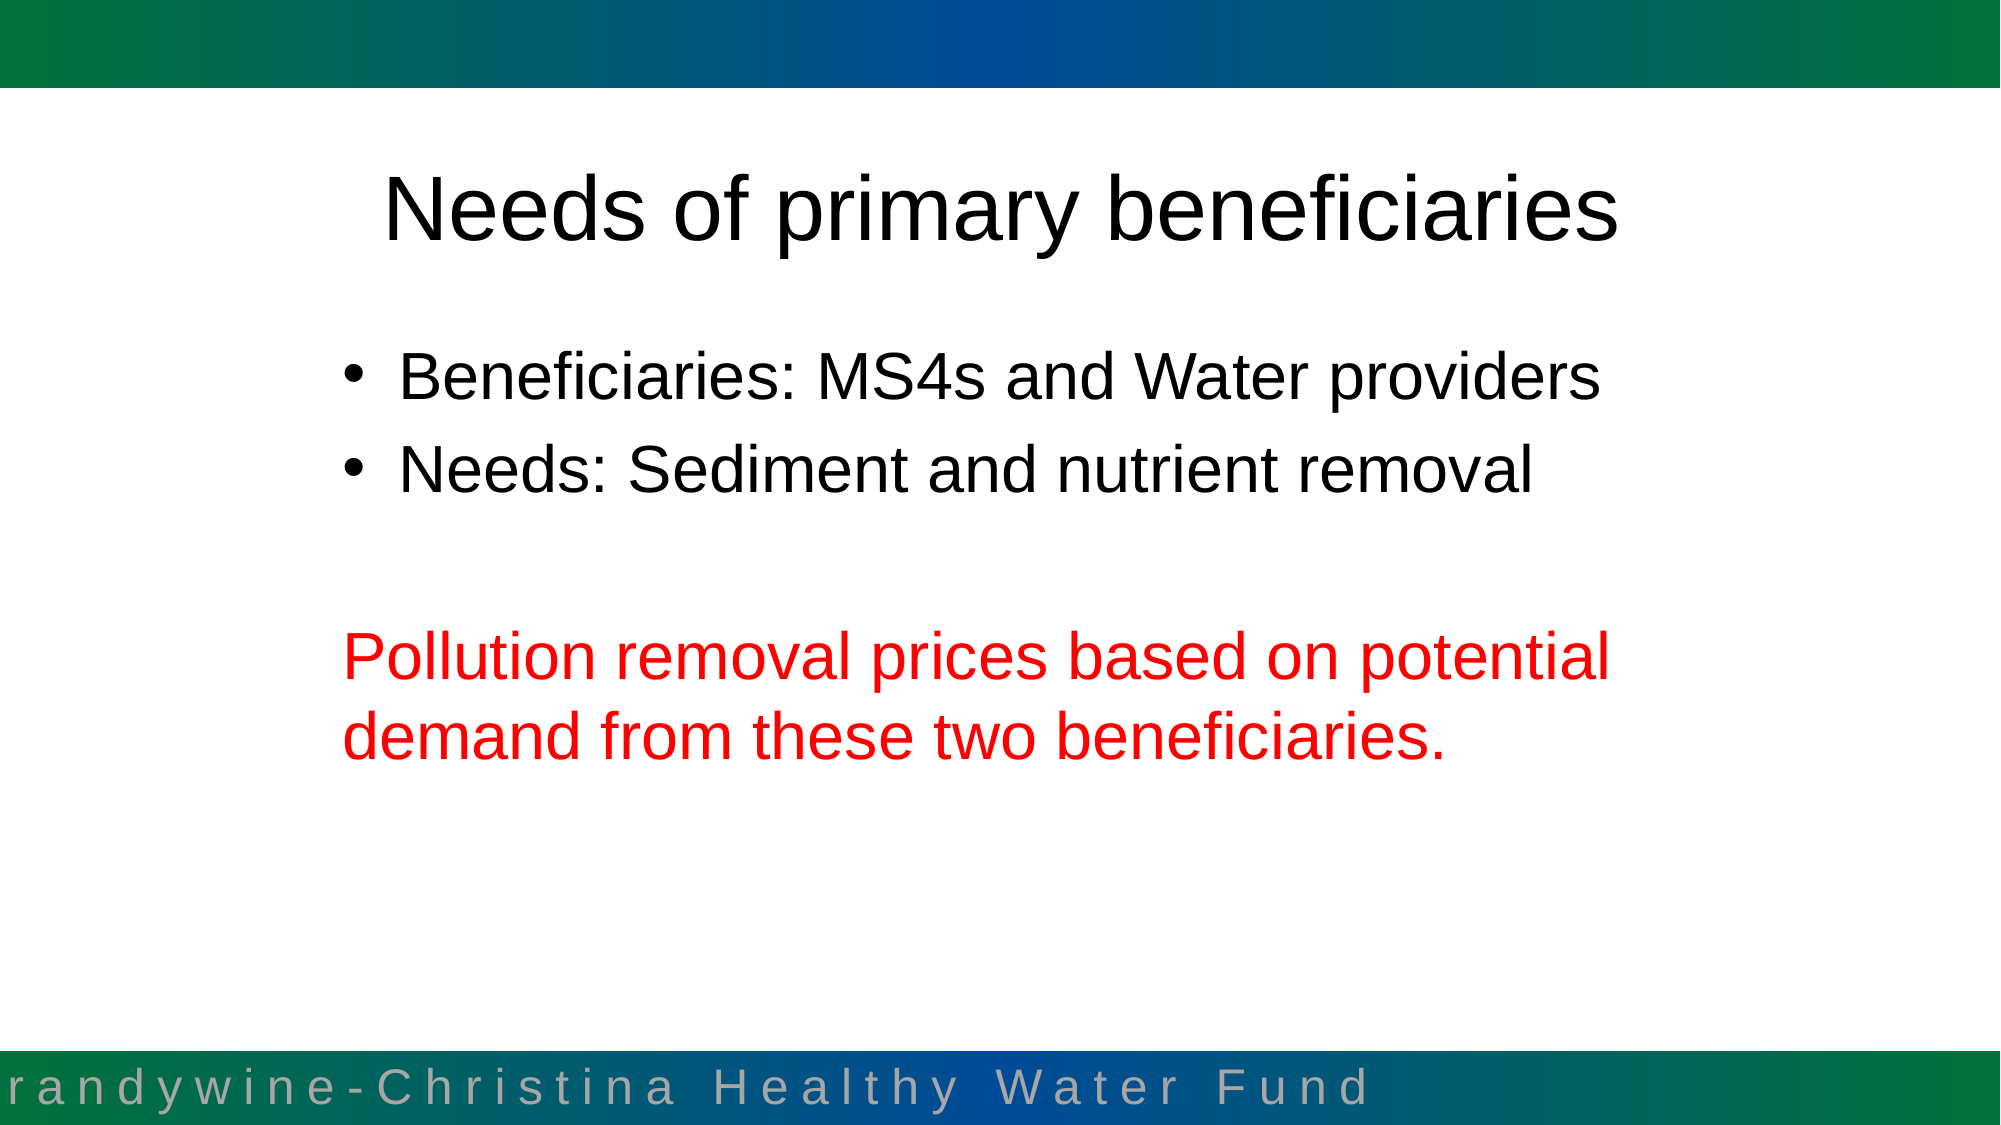

# Needs of primary beneficiaries
Beneficiaries: MS4s and Water providers
Needs: Sediment and nutrient removal

Pollution removal prices based on potential demand from these two beneficiaries.